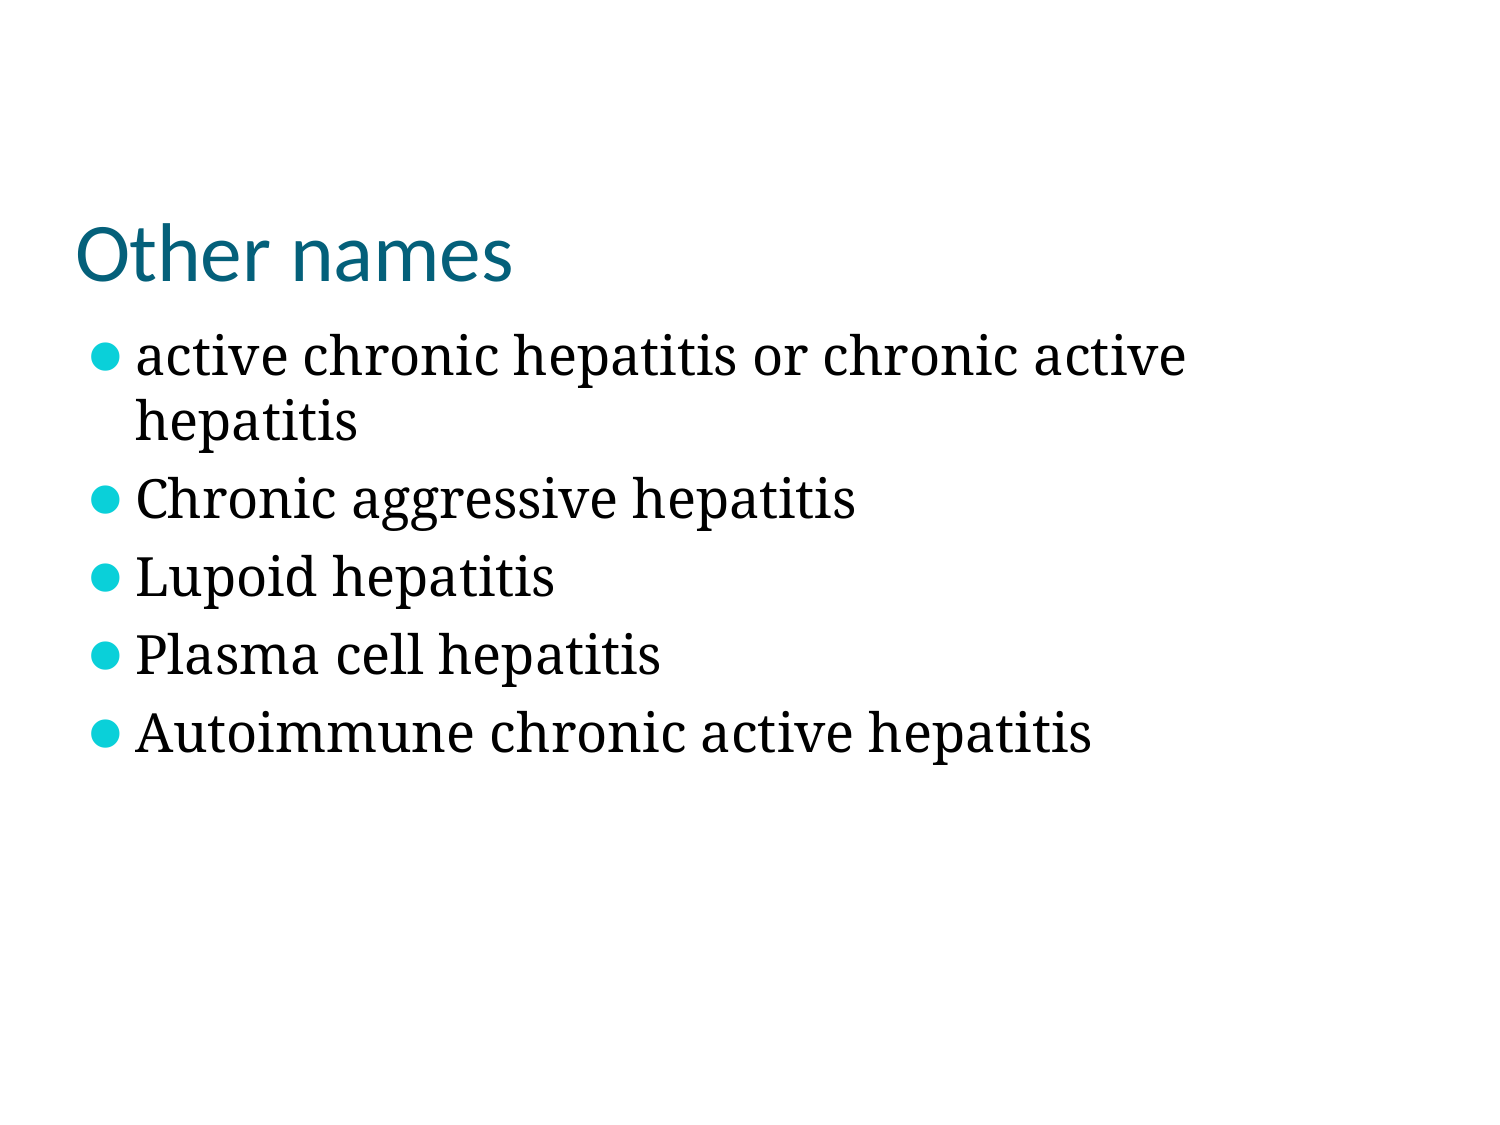

# Other names
active chronic hepatitis or chronic active hepatitis
Chronic aggressive hepatitis
Lupoid hepatitis
Plasma cell hepatitis
Autoimmune chronic active hepatitis